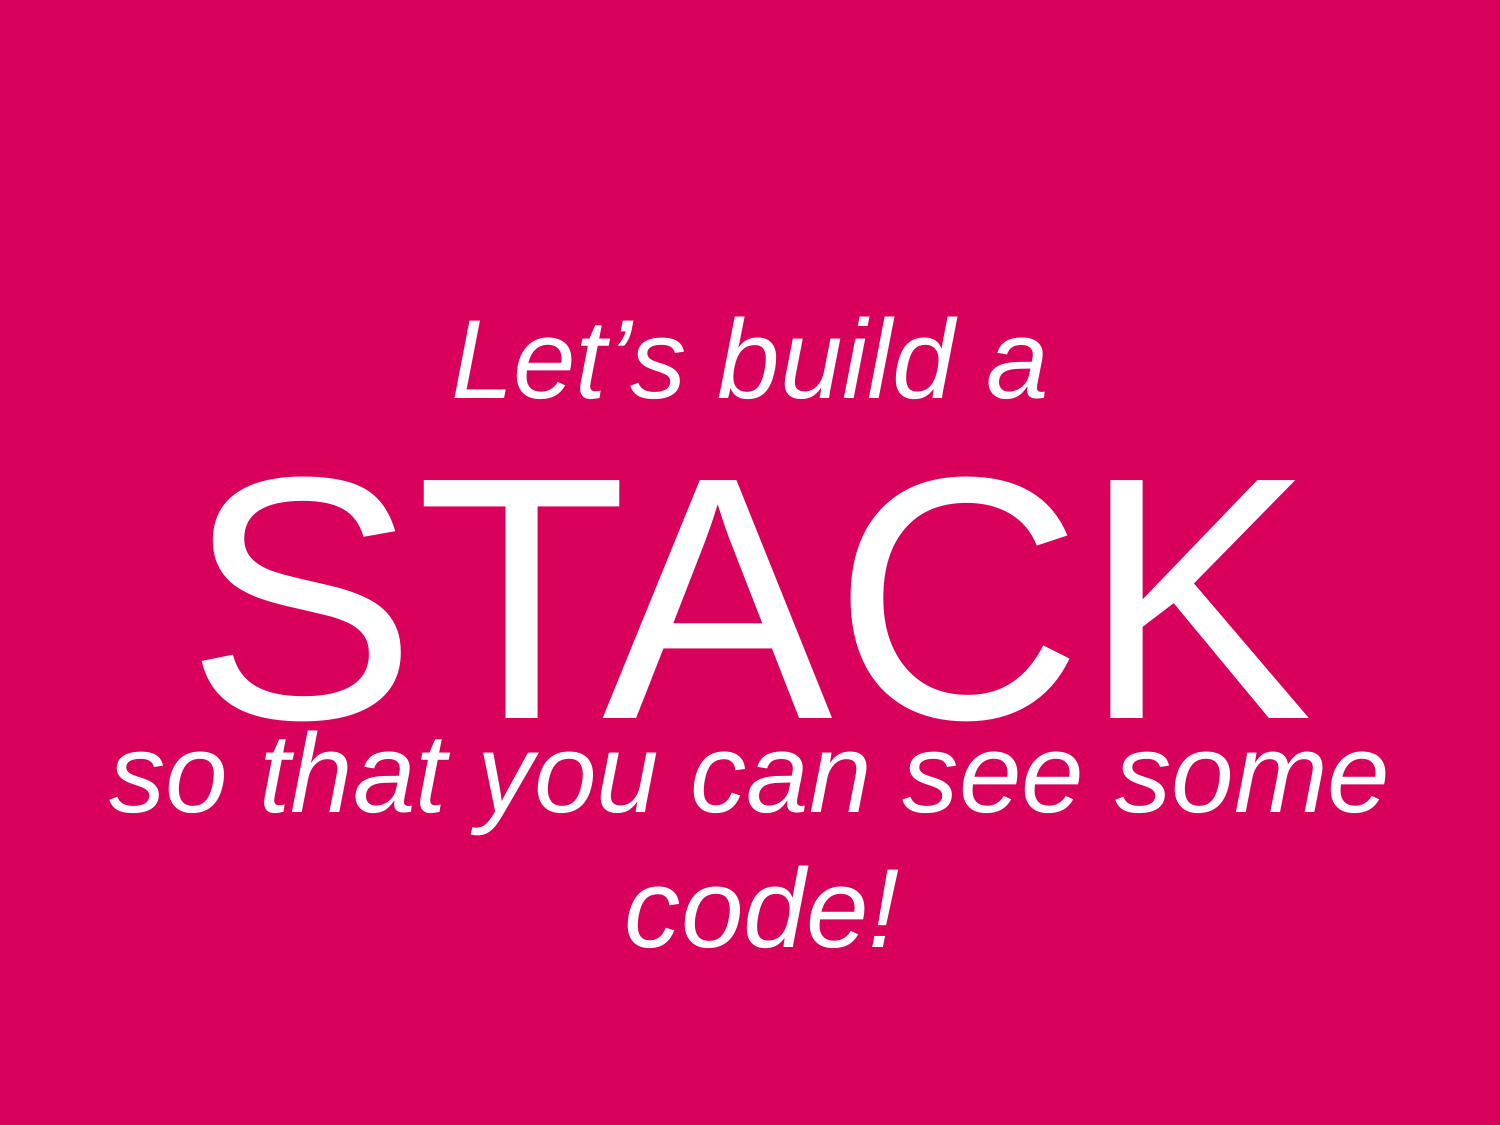

Let’s build a
# STACK
so that you can see some code!